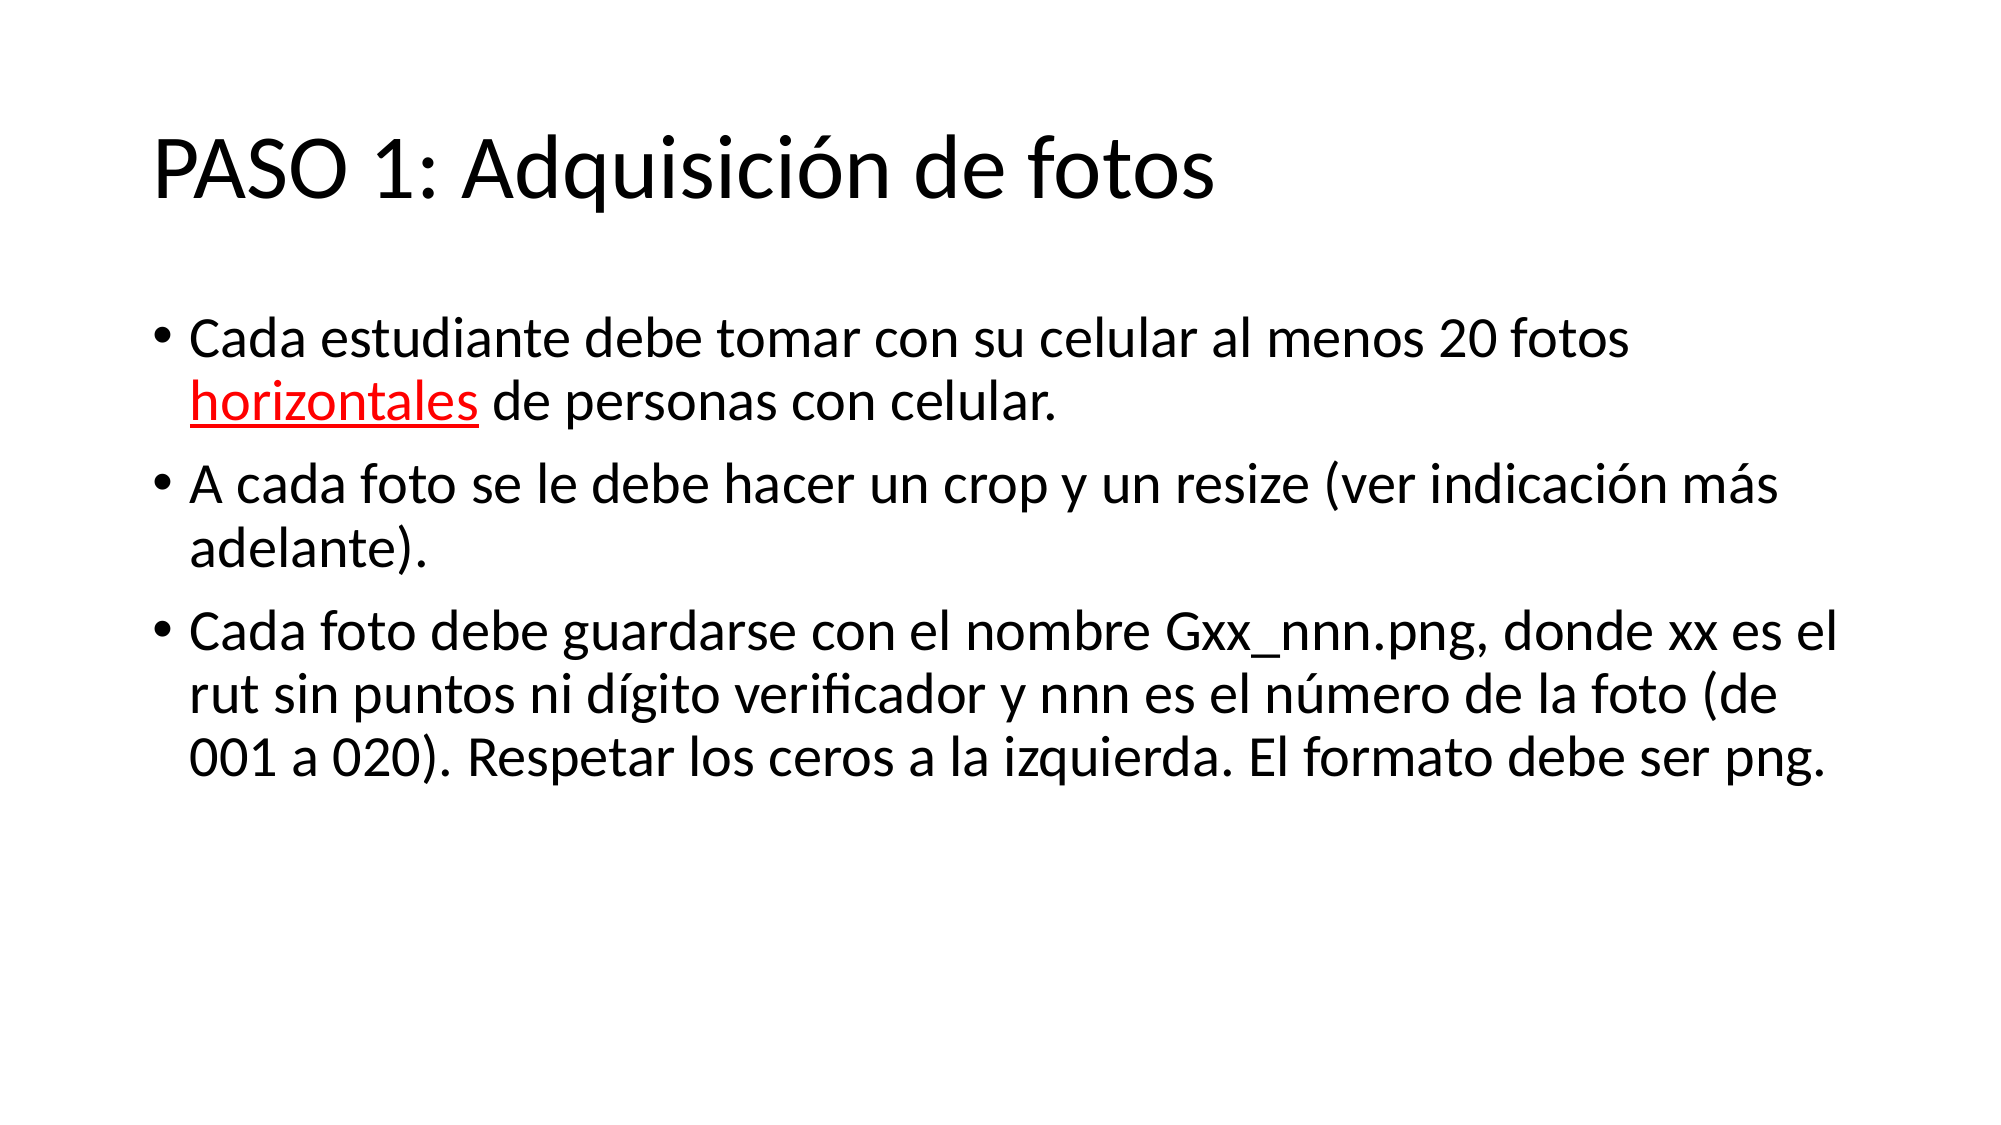

# PASO 1: Adquisición de fotos
Cada estudiante debe tomar con su celular al menos 20 fotos horizontales de personas con celular.
A cada foto se le debe hacer un crop y un resize (ver indicación más adelante).
Cada foto debe guardarse con el nombre Gxx_nnn.png, donde xx es el rut sin puntos ni dígito verificador y nnn es el número de la foto (de 001 a 020). Respetar los ceros a la izquierda. El formato debe ser png.